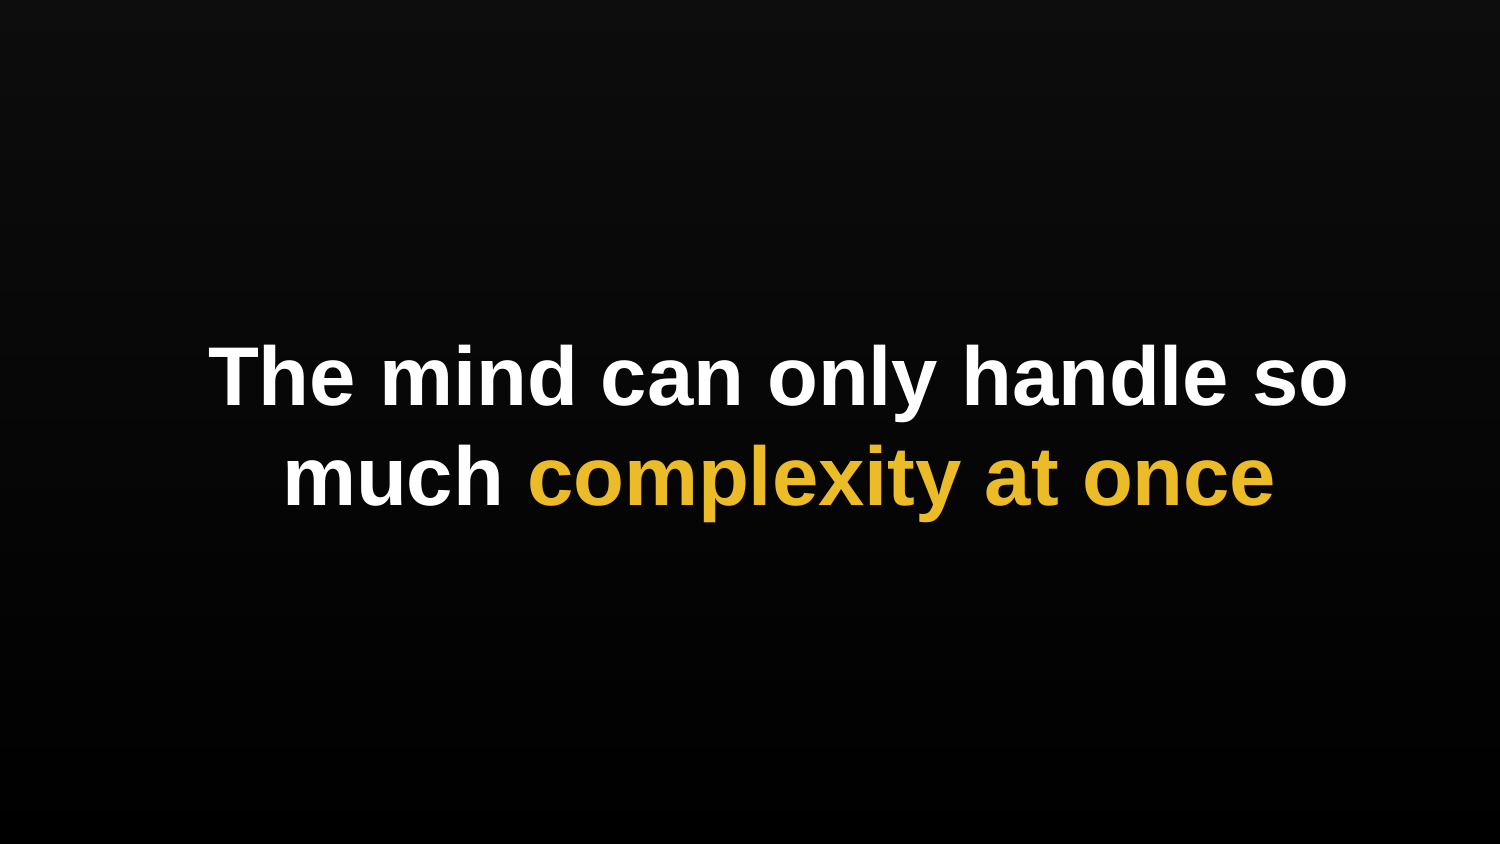

The mind can only handle so much complexity at once